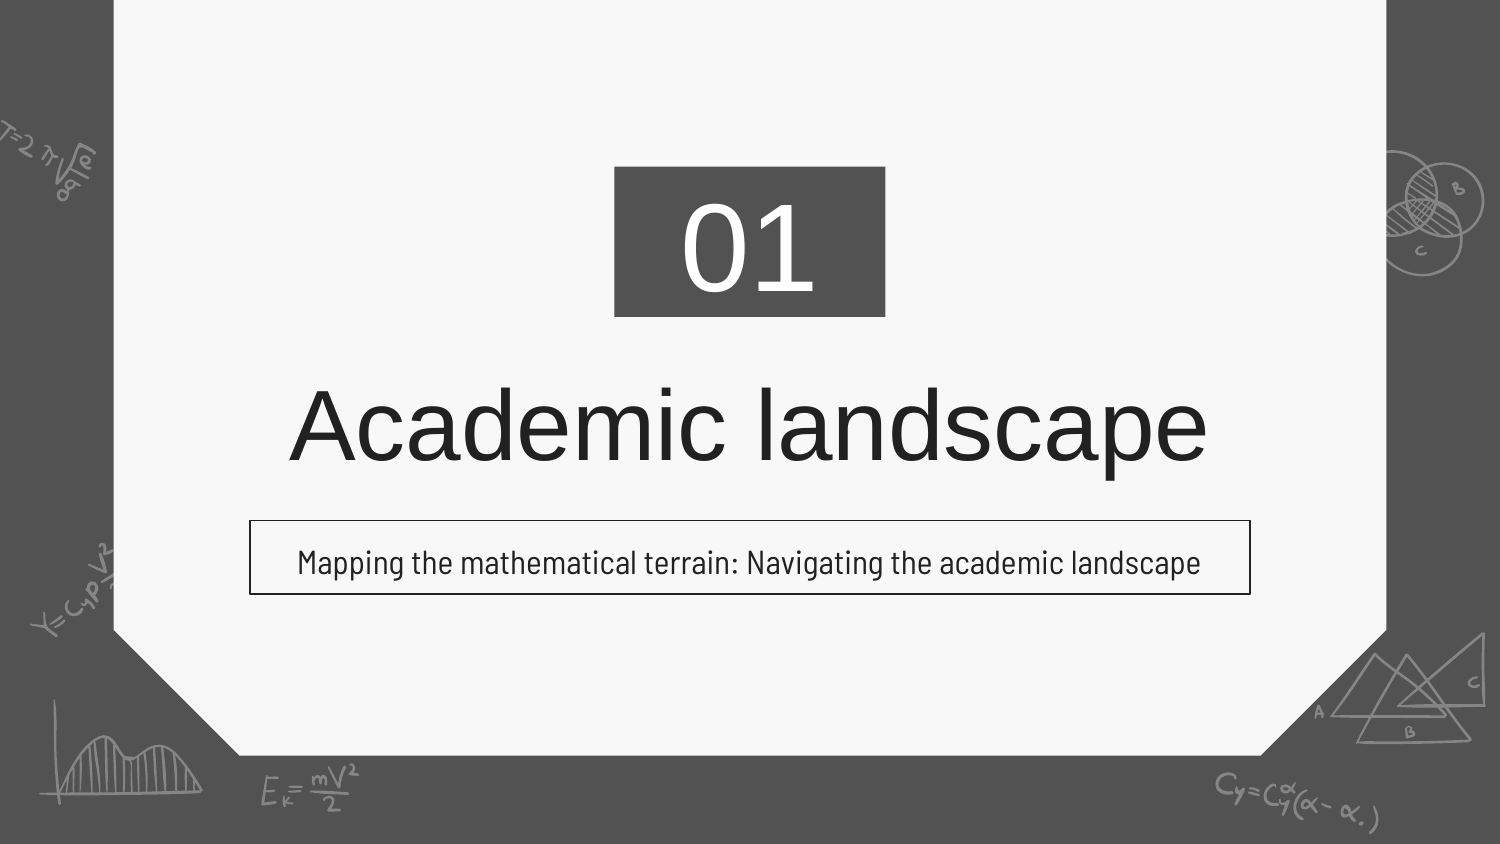

01
# Academic landscape
Mapping the mathematical terrain: Navigating the academic landscape